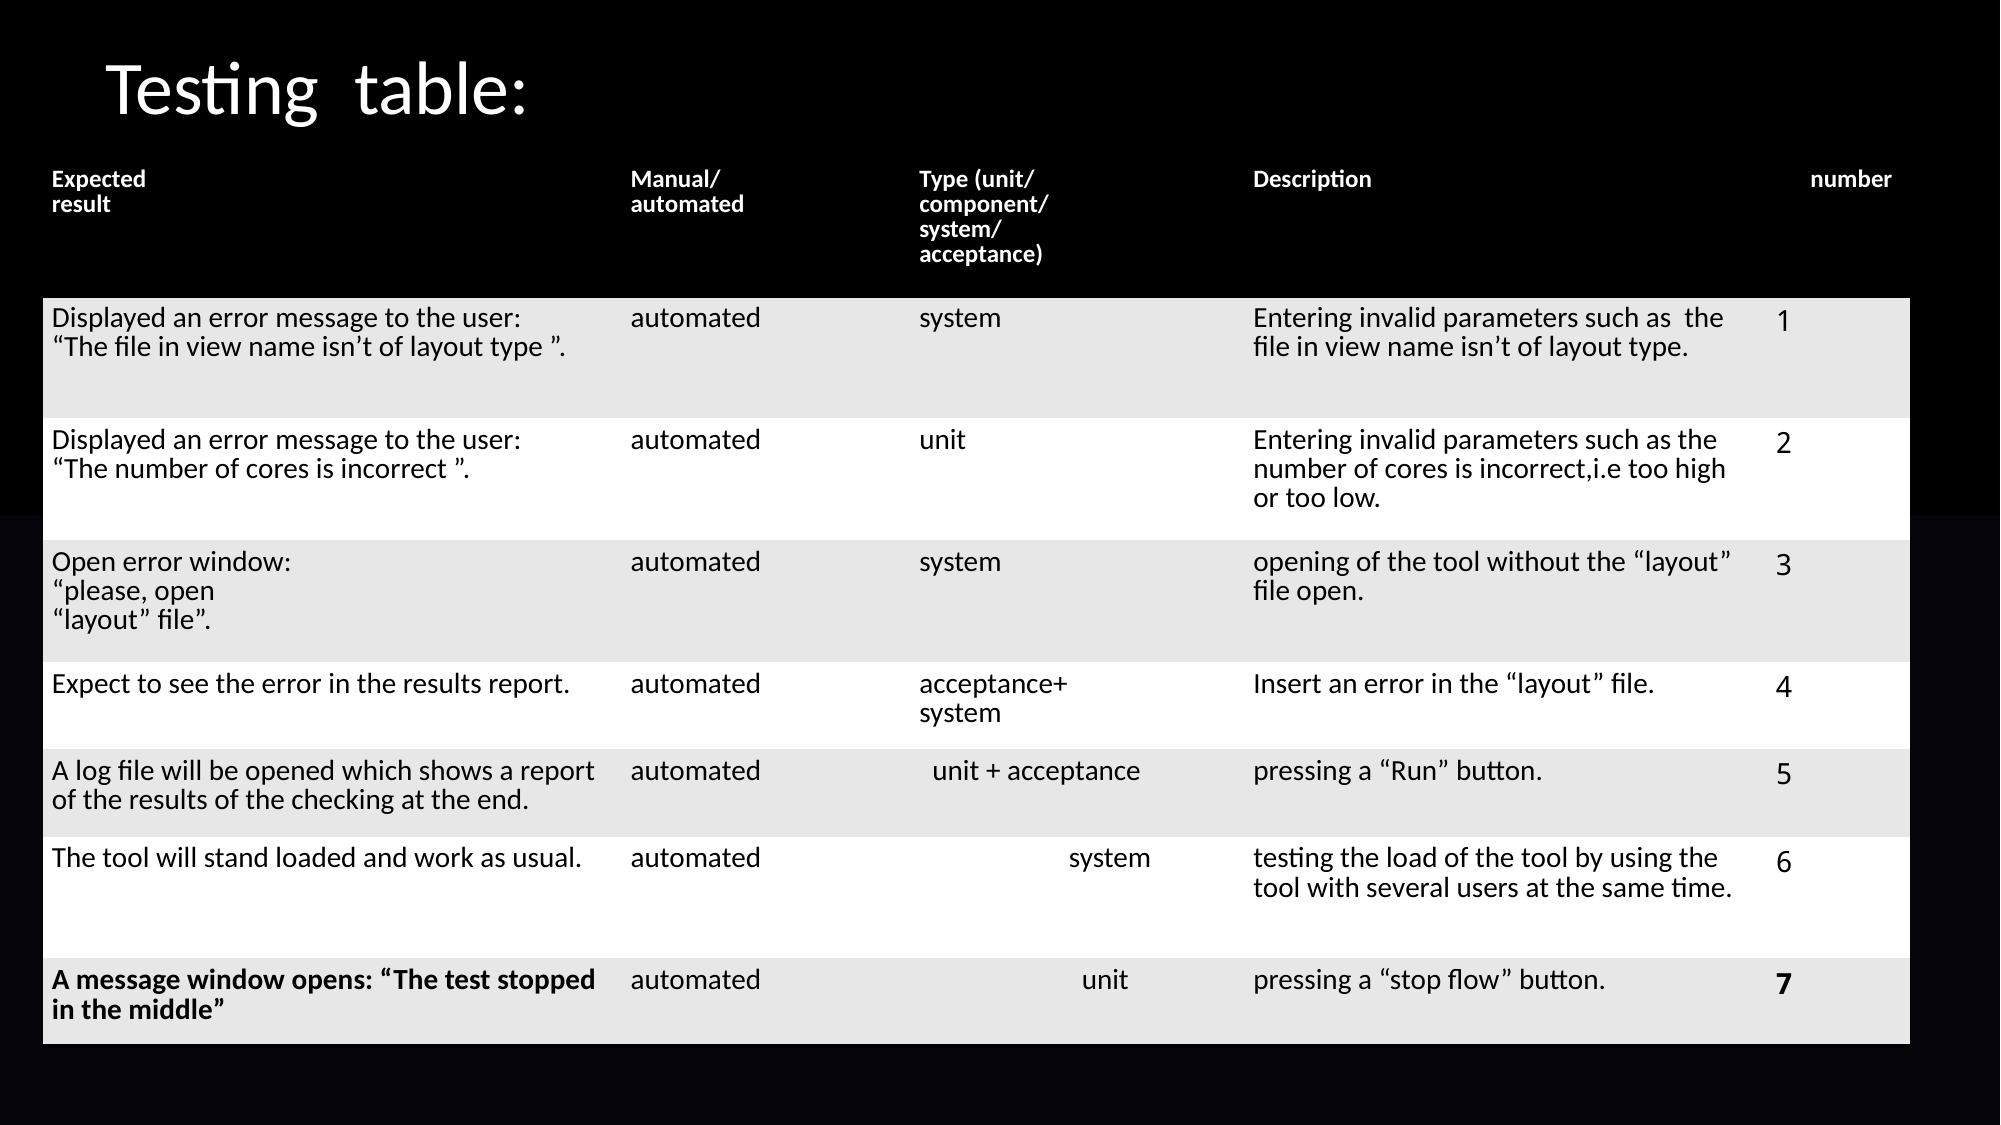

Testing  table:
| Expected result | Manual/ automated | Type (unit/ component/ system/ acceptance) | Description | number |
| --- | --- | --- | --- | --- |
| Displayed an error message to the user: “The file in view name isn’t of layout type ”. | automated | system | Entering invalid parameters such as  the file in view name isn’t of layout type. | 1 |
| Displayed an error message to the user: “The number of cores is incorrect ”. | automated | unit | Entering invalid parameters such as the number of cores is incorrect,i.e too high or too low. | 2 |
| Open error window: “please, open “layout” file”. | automated | system | opening of the tool without the “layout” file open. | 3 |
| Expect to see the error in the results report. | automated | acceptance+ system | Insert an error in the “layout” file. | 4 |
| A log file will be opened which shows a report of the results of the checking at the end. | automated | unit + acceptance | pressing a “Run” button. | 5 |
| The tool will stand loaded and work as usual. | automated | system | testing the load of the tool by using the tool with several users at the same time. | 6 |
| A message window opens: “The test stopped in the middle” | automated | unit | pressing a “stop flow” button. | 7 |